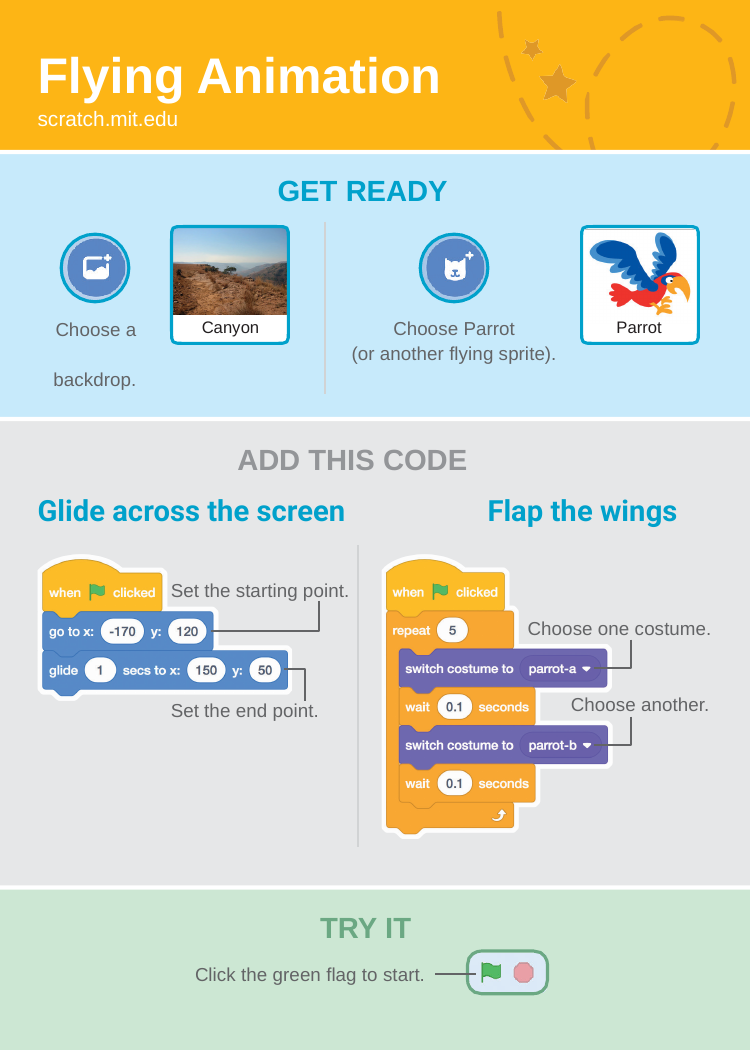

# Flying Animation
scratch.mit.edu

GET READY

Choose Parrot
(or another flying sprite).
Choose a  backdrop.
Canyon
Parrot

ADD THIS CODE
Glide across the screen	Flap the wings

Set the starting point.
Choose one costume.

Choose another.
Set the end point.

TRY IT
Click the green flag to start.